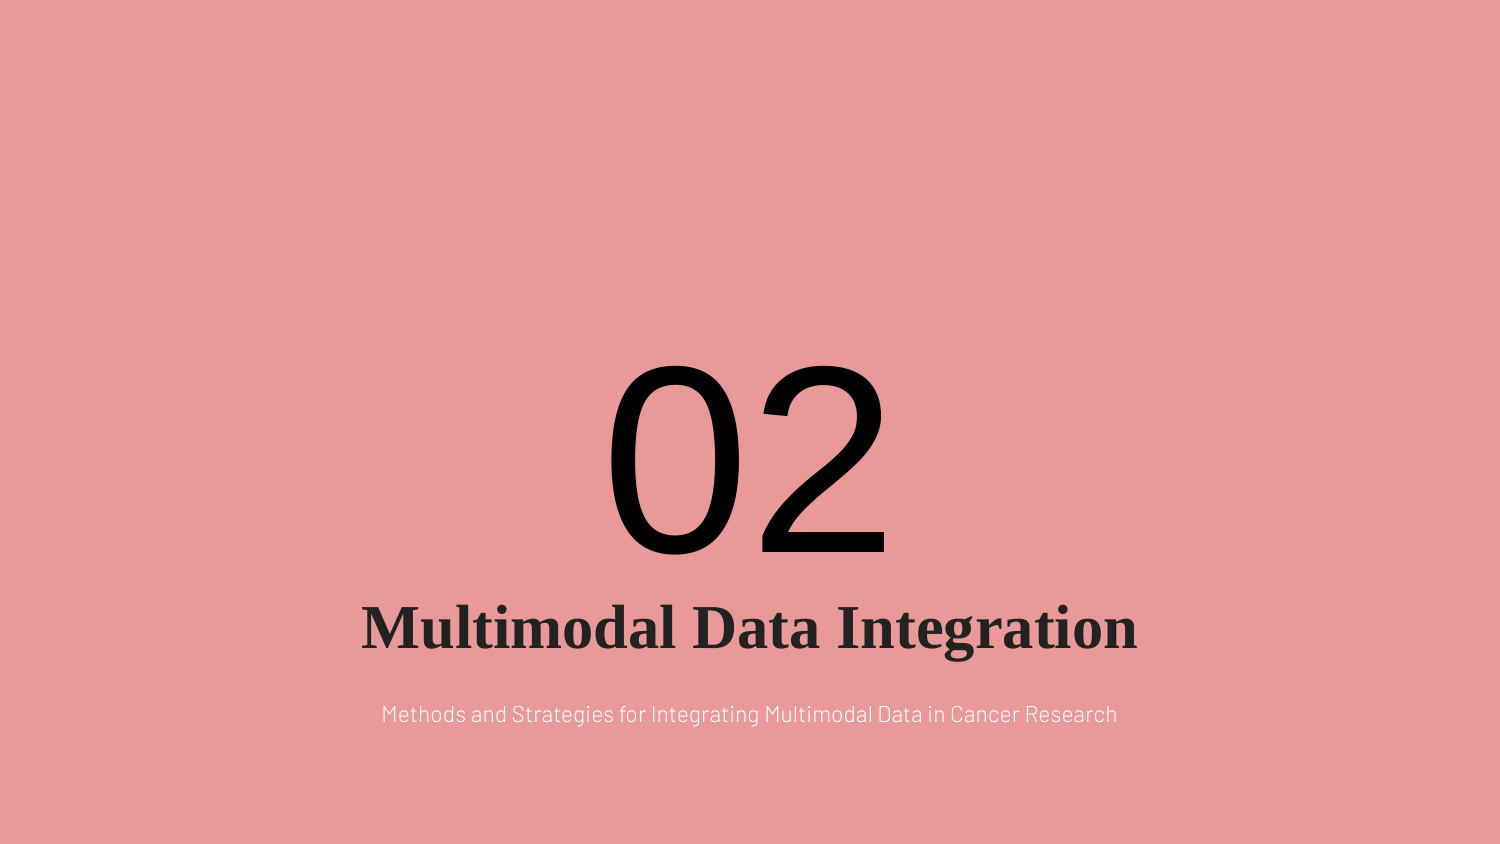

02
# Multimodal Data Integration

Methods and Strategies for Integrating Multimodal Data in Cancer Research